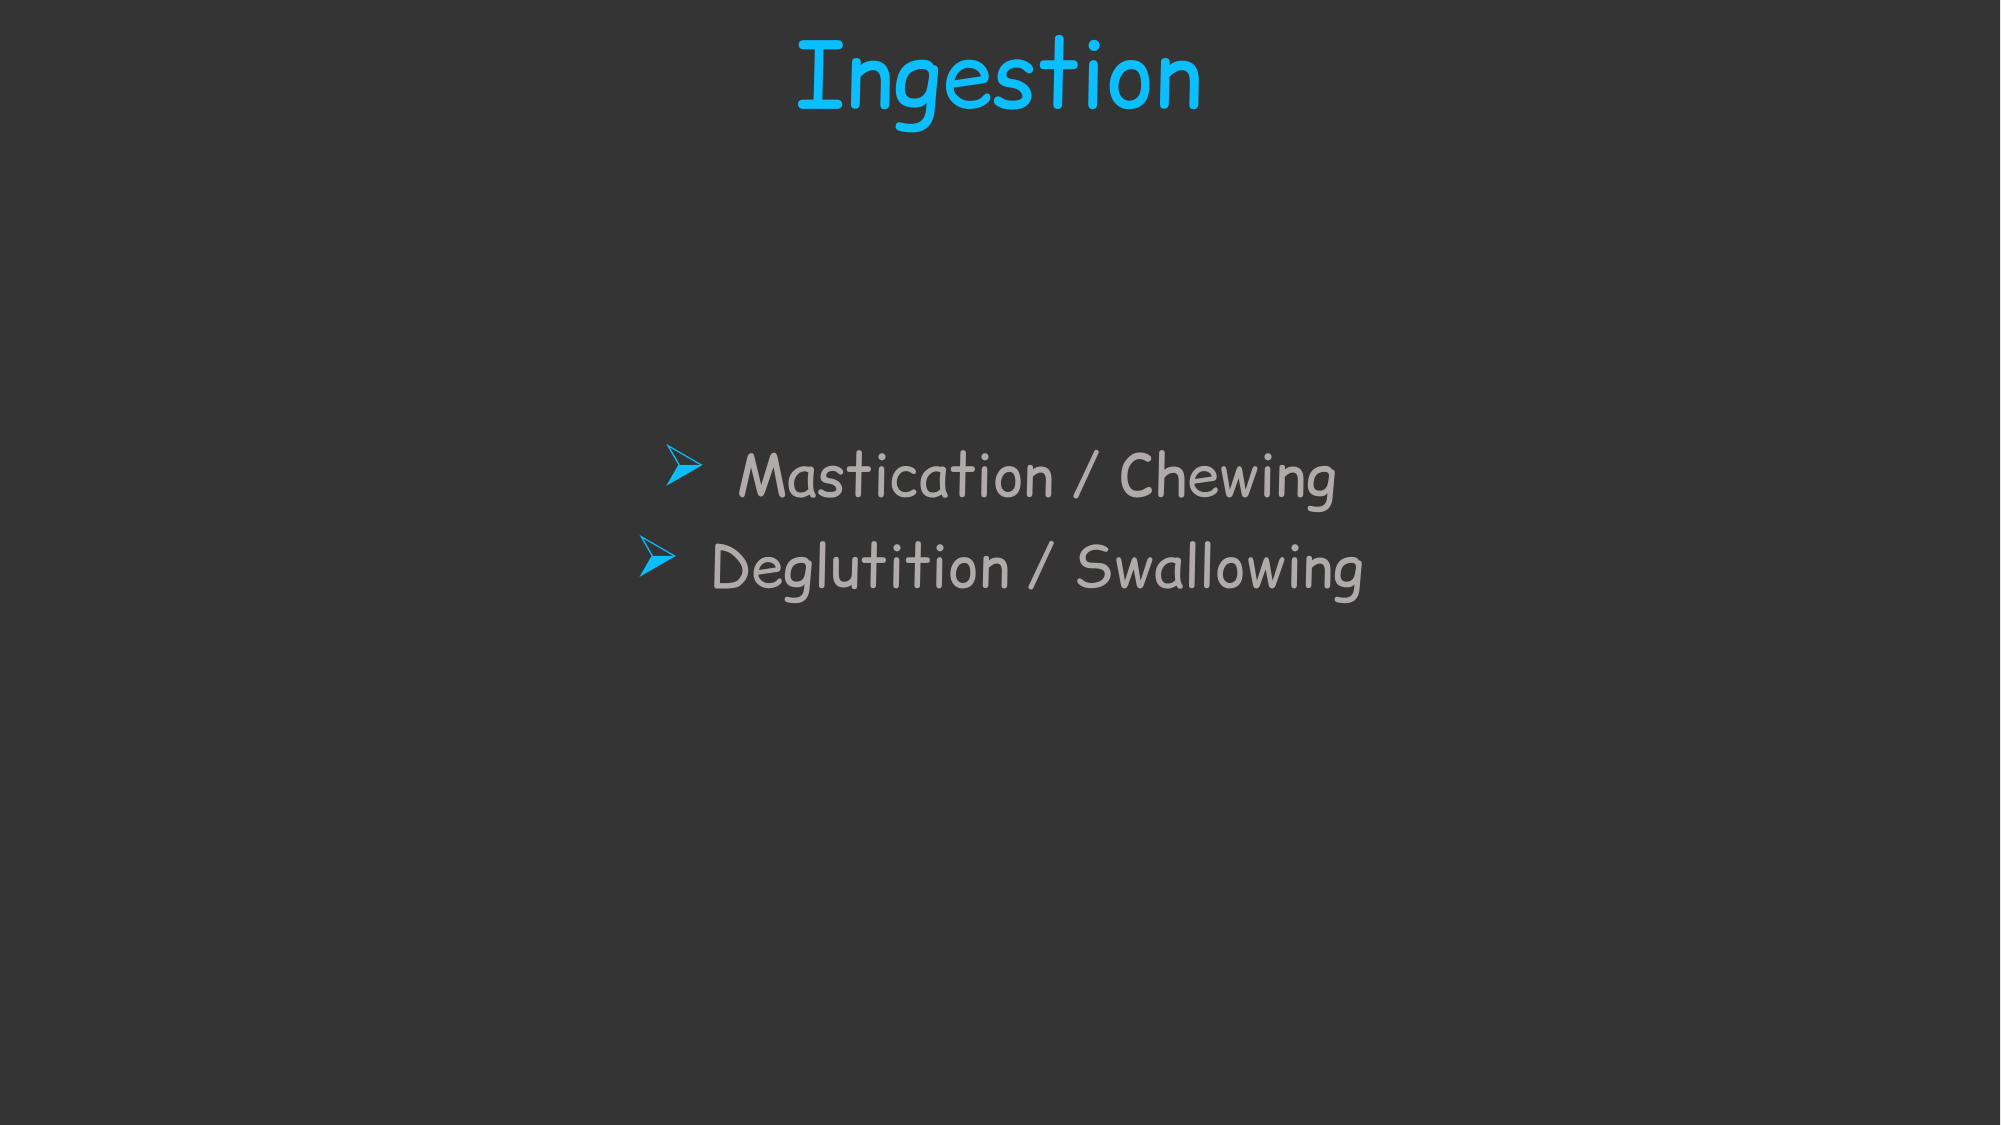

# Ingestion

Mastication / Chewing
Deglutition / Swallowing